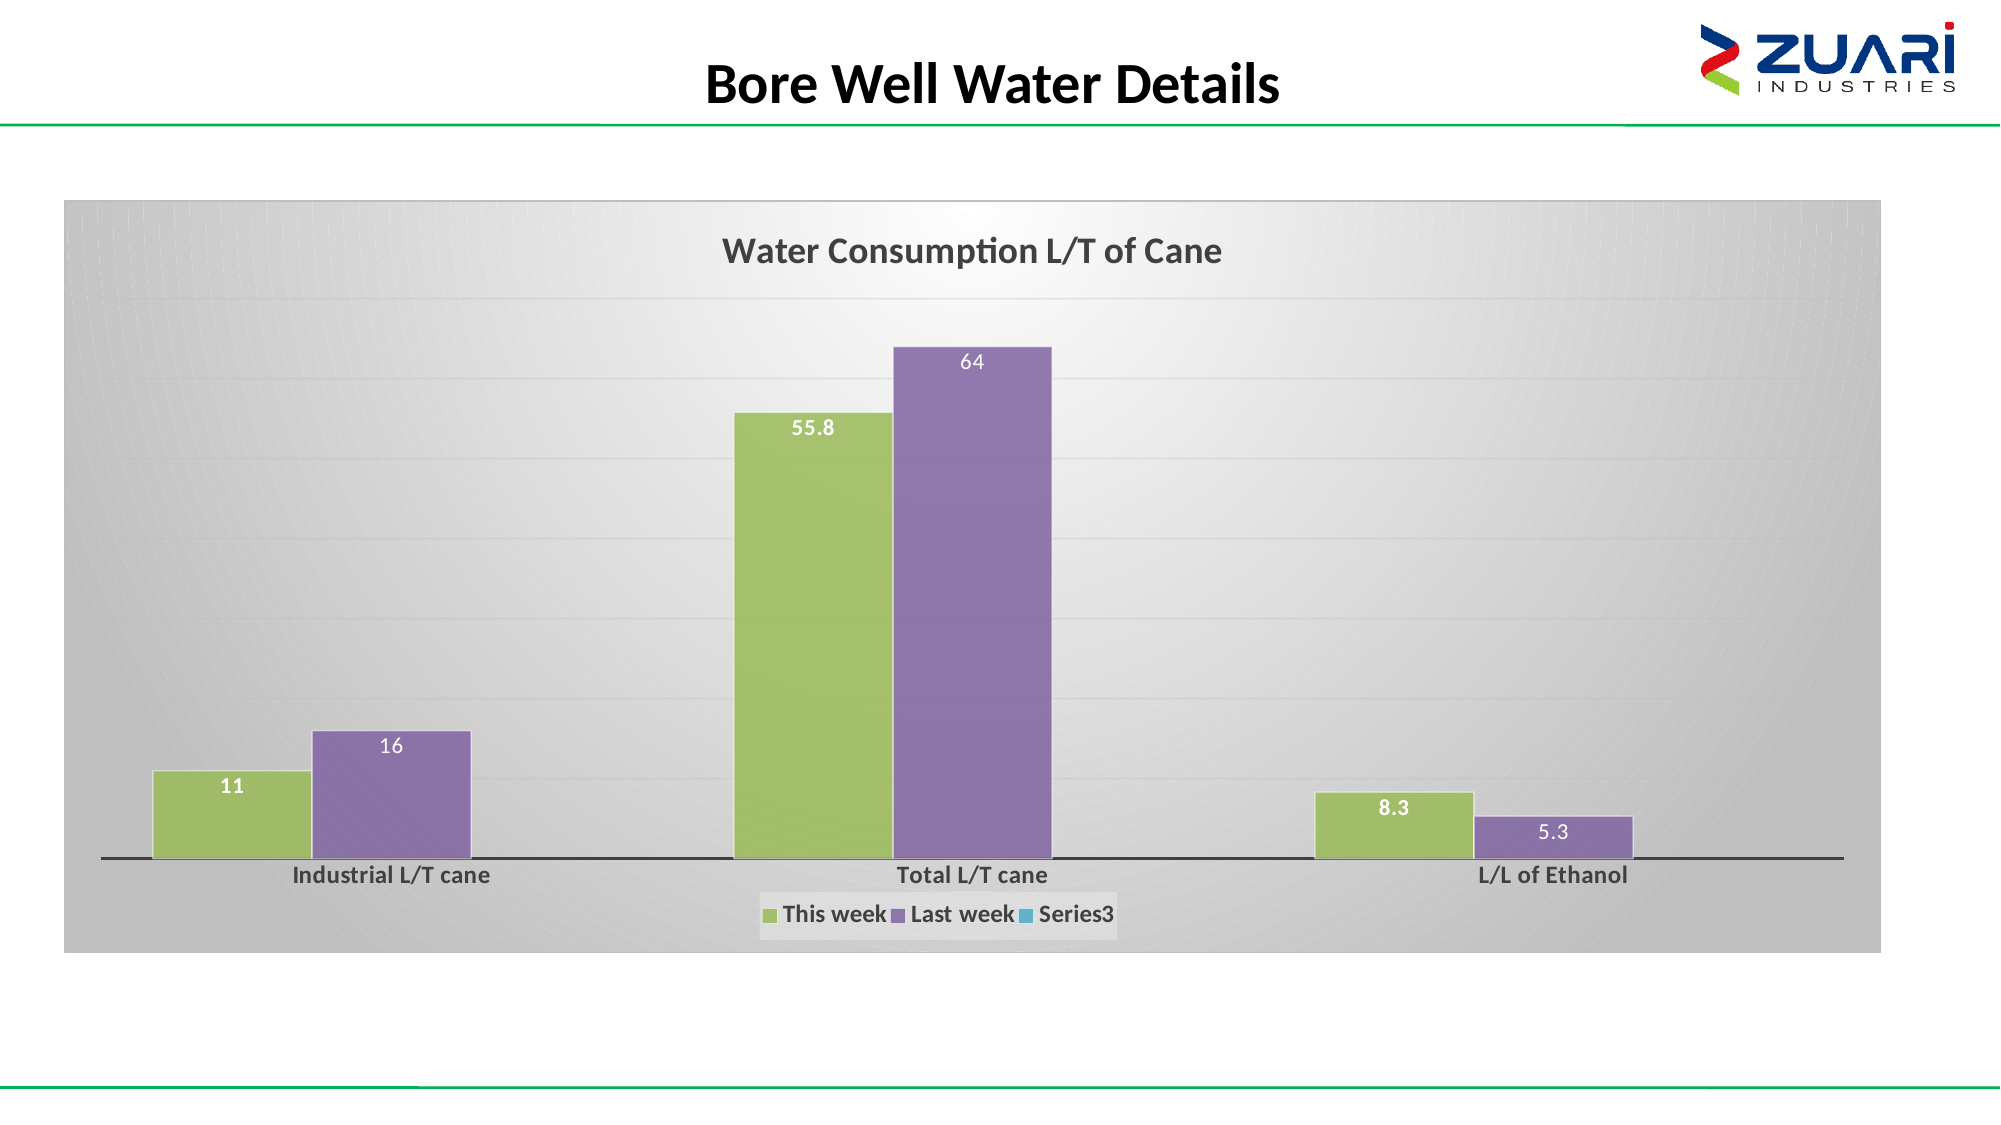

Bore Well Water Details

### Chart: Water Consumption L/T of Cane

| Category | This week | Last week |  |
|---|---|---|---|
| Industrial L/T cane | 11.0 | 16.0 | None |
| Total L/T cane | 55.8 | 64.0 | None |
| L/L of Ethanol | 8.3 | 5.3 | None |